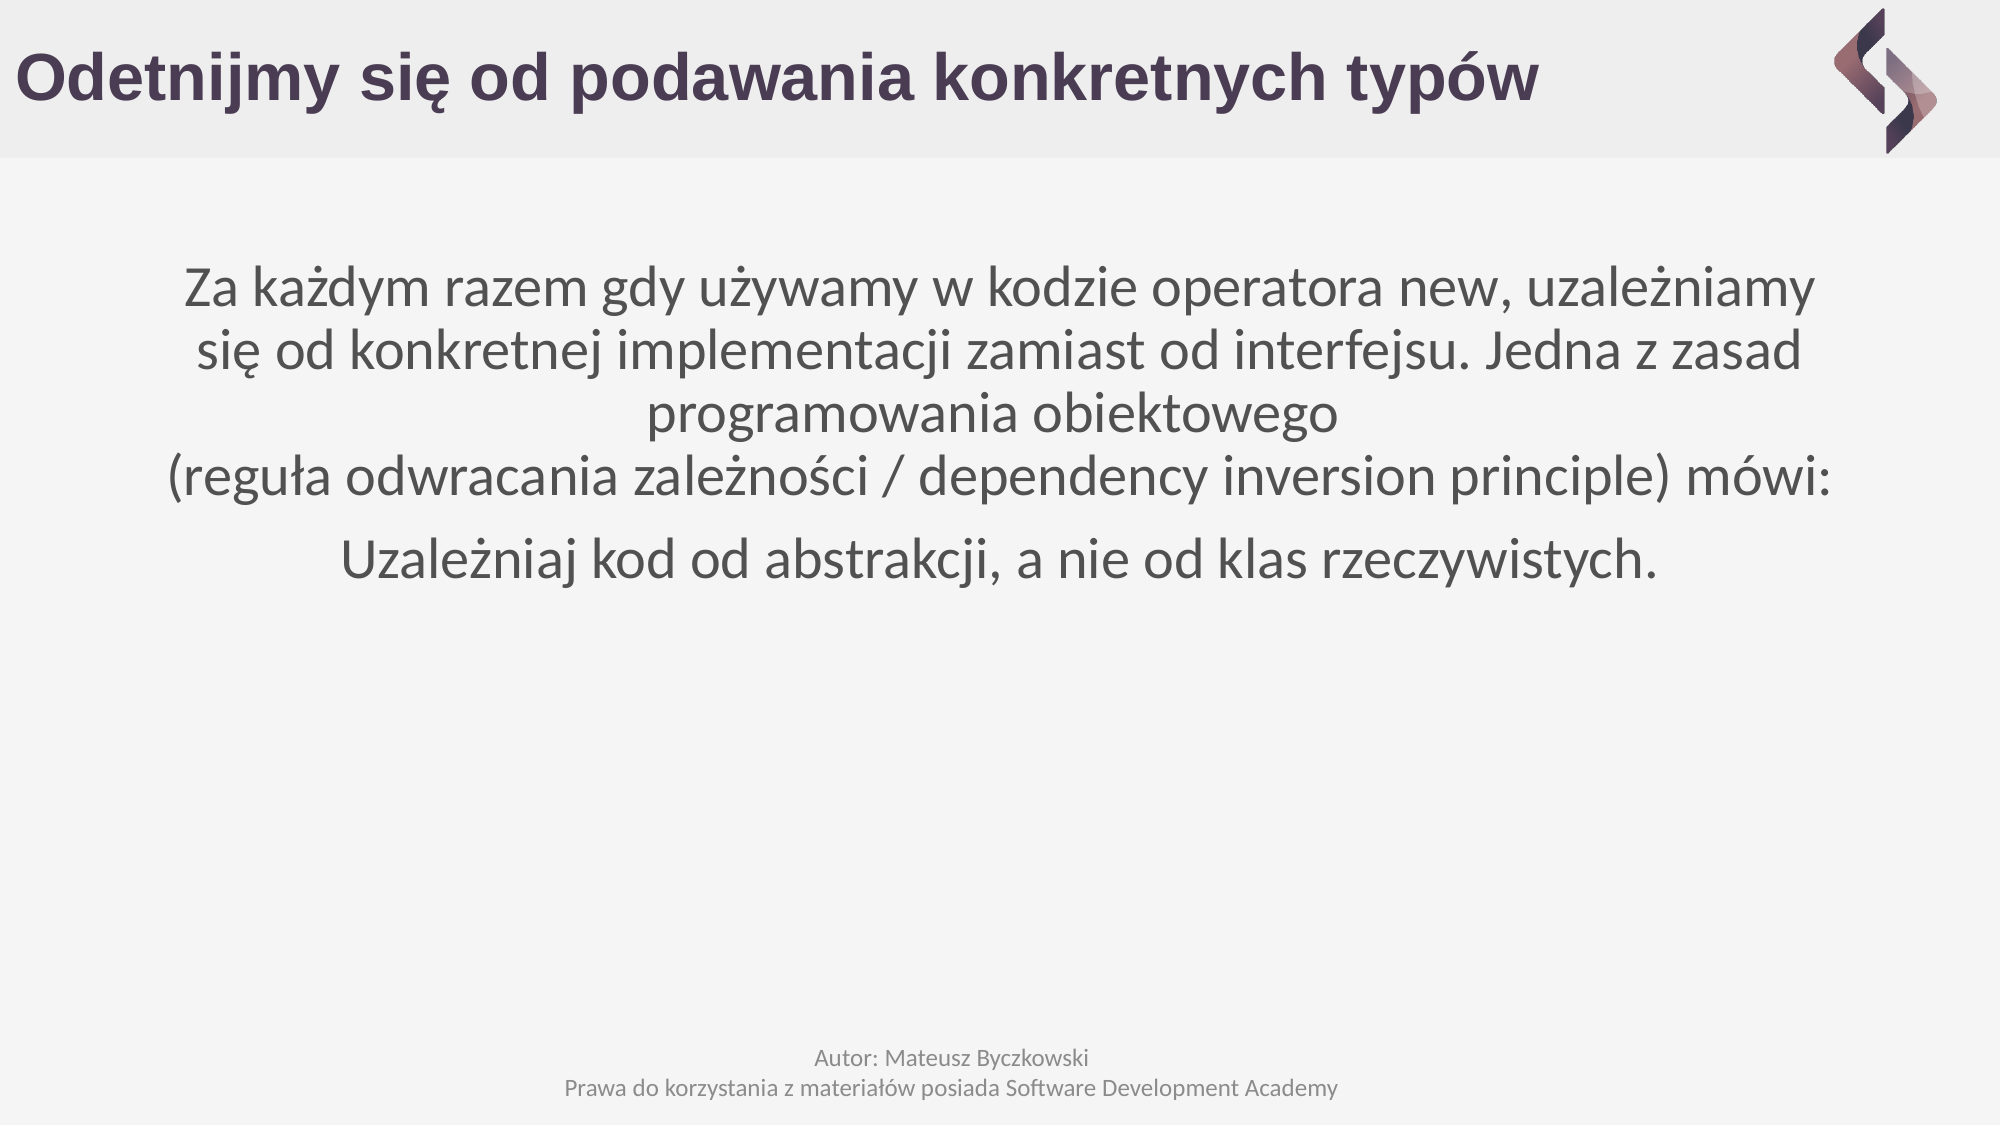

# Odetnijmy się od podawania konkretnych typów

Za każdym razem gdy używamy w kodzie operatora new, uzależniamy się od konkretnej implementacji zamiast od interfejsu. Jedna z zasad programowania obiektowego
(reguła odwracania zależności / dependency inversion principle) mówi:
Uzależniaj kod od abstrakcji, a nie od klas rzeczywistych.

Autor: Mateusz Byczkowski
Prawa do korzystania z materiałów posiada Software Development Academy